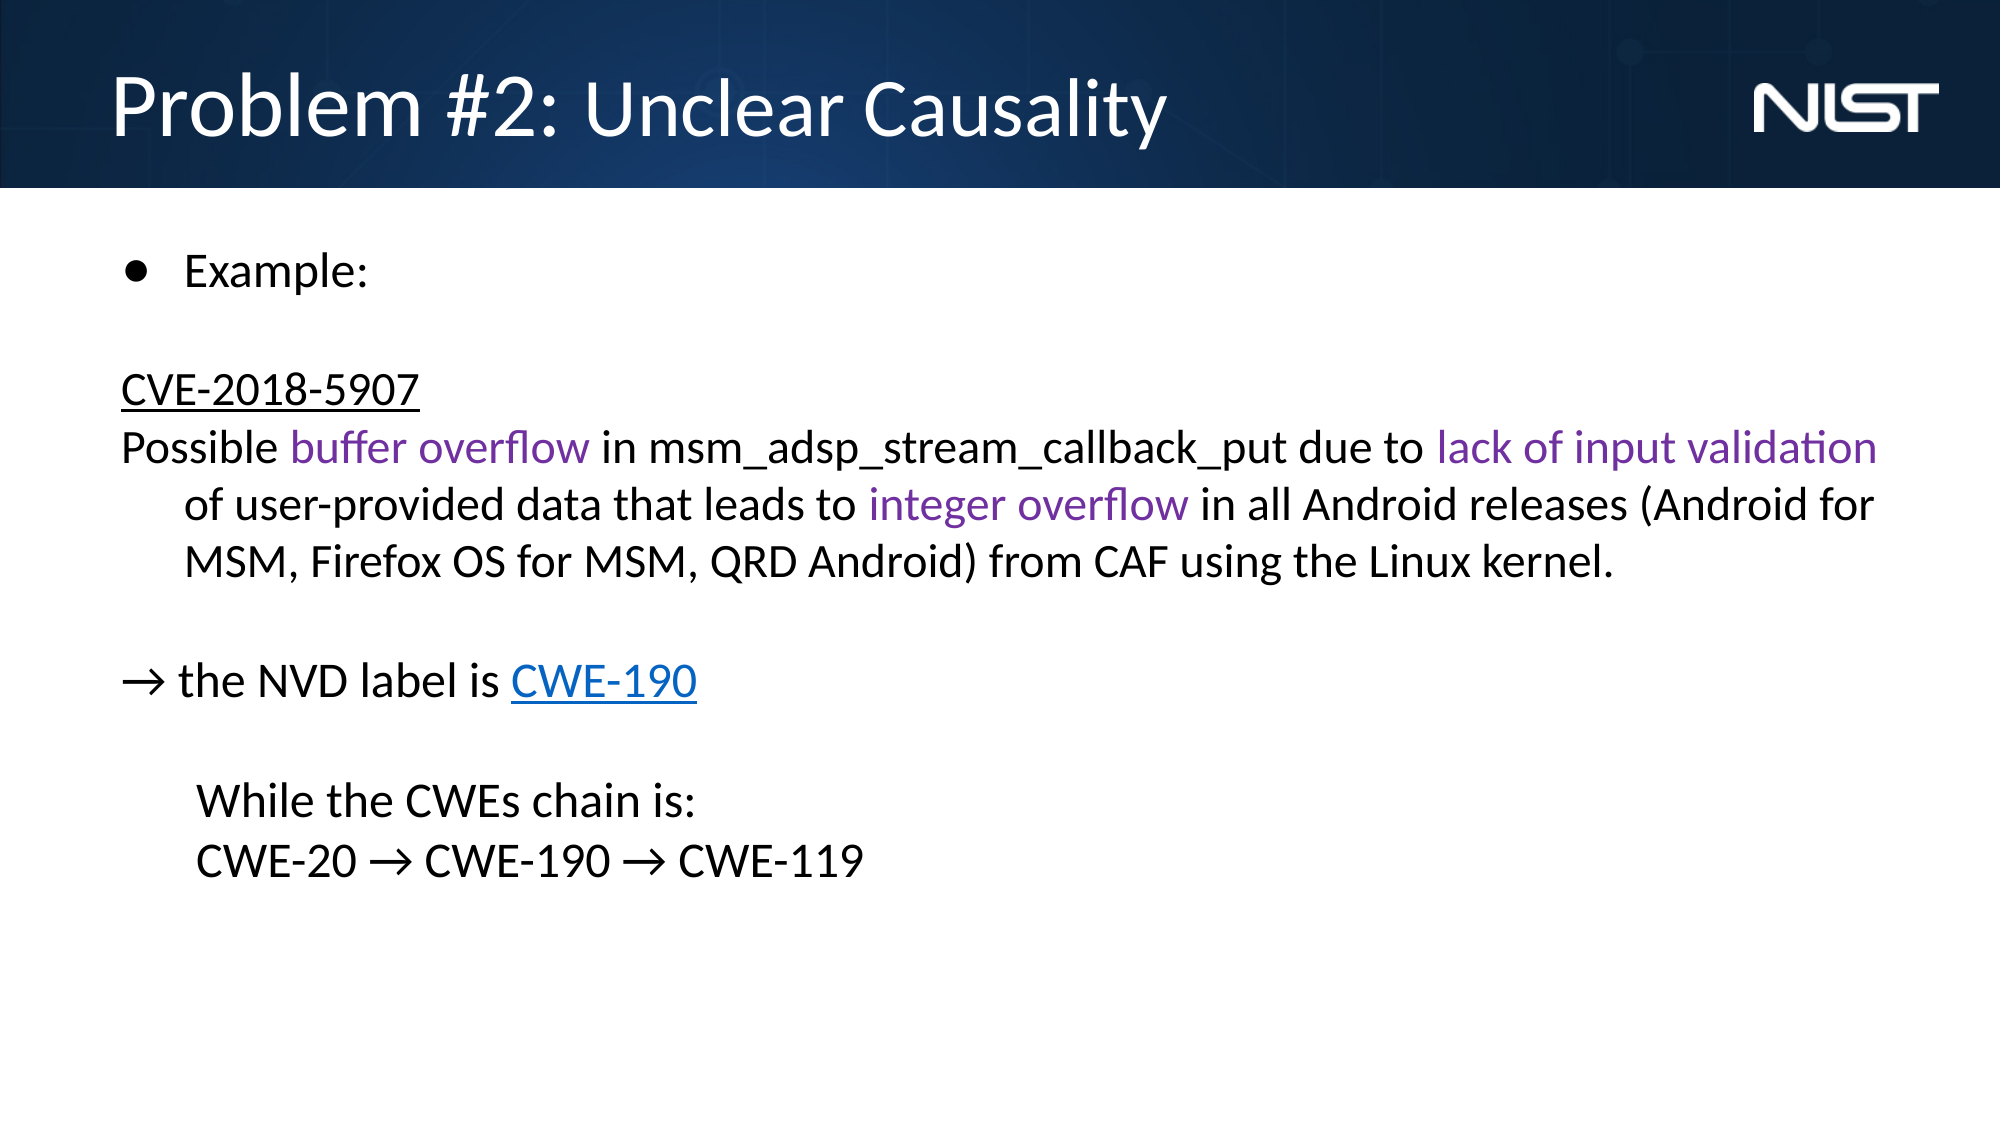

# Problem #2: Unclear Causality
Example:

CVE-2018-5907
Possible buffer overflow in msm_adsp_stream_callback_put due to lack of input validation of user-provided data that leads to integer overflow in all Android releases (Android for MSM, Firefox OS for MSM, QRD Android) from CAF using the Linux kernel.

→ the NVD label is CWE-190

While the CWEs chain is:
CWE-20 → CWE-190 → CWE-119